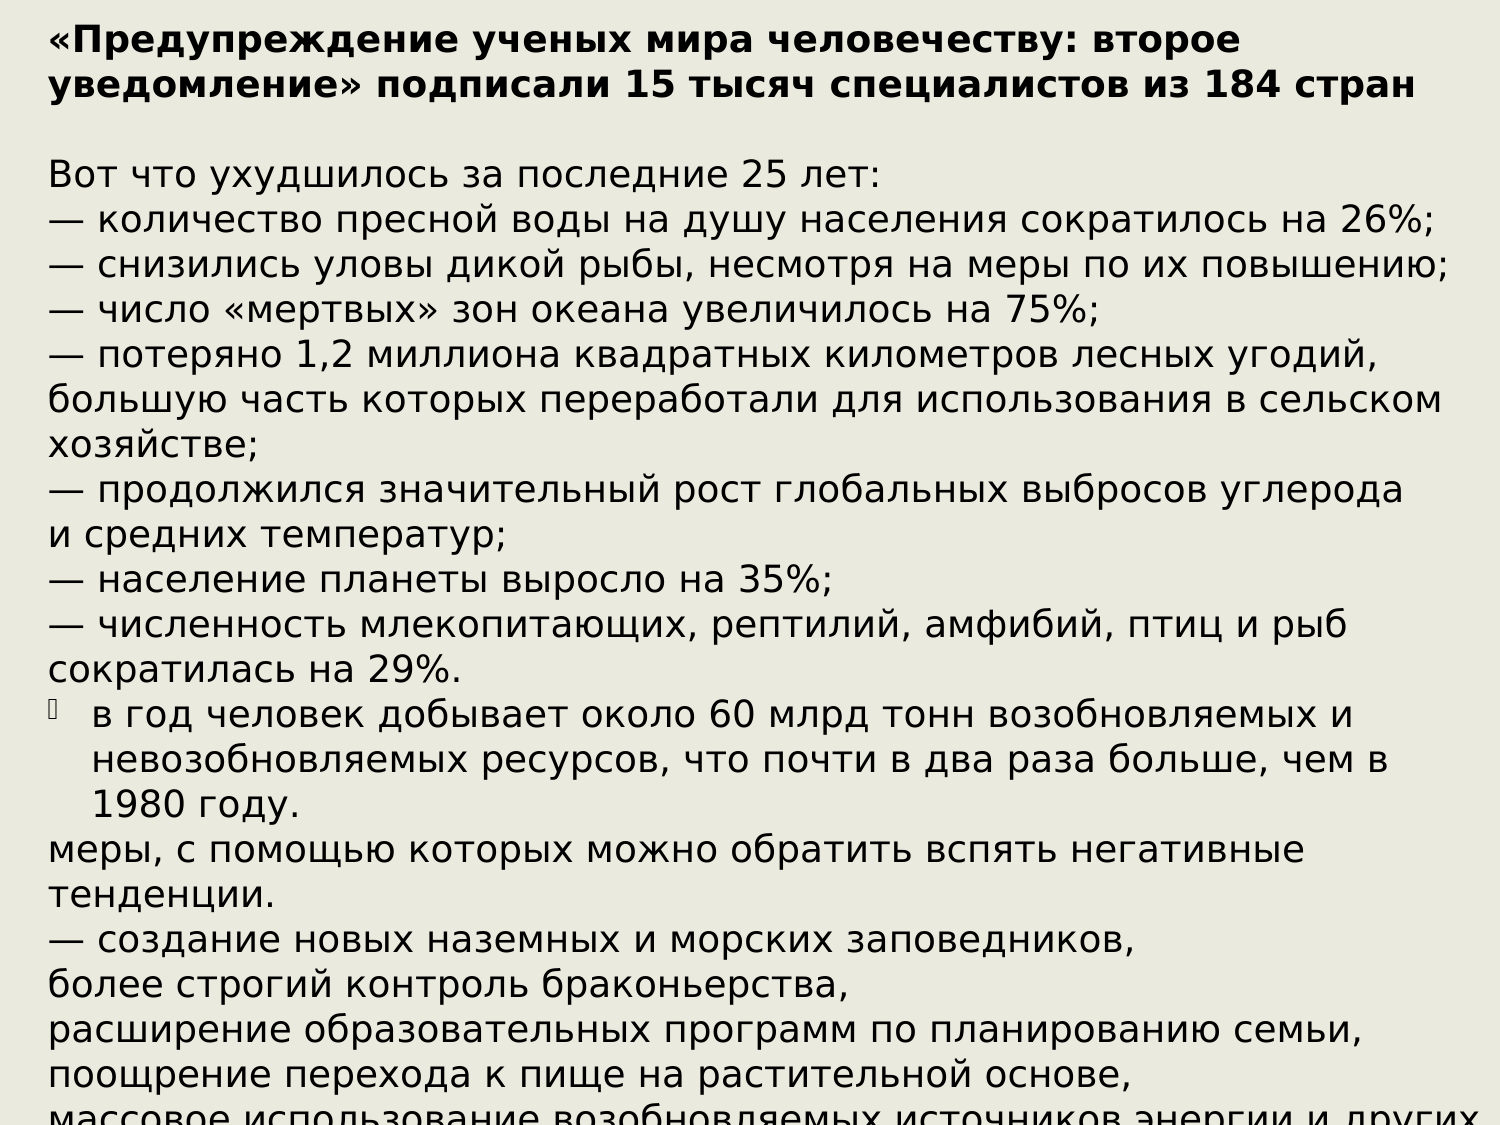

«Предупреждение ученых мира человечеству: второе уведомление» подписали 15 тысяч специалистов из 184 стран
Вот что ухудшилось за последние 25 лет:
— количество пресной воды на душу населения сократилось на 26%;
— снизились уловы дикой рыбы, несмотря на меры по их повышению;
— число «мертвых» зон океана увеличилось на 75%;
— потеряно 1,2 миллиона квадратных километров лесных угодий, большую часть которых переработали для использования в сельском хозяйстве;
— продолжился значительный рост глобальных выбросов углерода и средних температур;
— население планеты выросло на 35%;
— численность млекопитающих, рептилий, амфибий, птиц и рыб сократилась на 29%.
в год человек добывает около 60 млрд тонн возобновляемых и невозобновляемых ресурсов, что почти в два раза больше, чем в 1980 году.
меры, с помощью которых можно обратить вспять негативные тенденции.
— создание новых наземных и морских заповедников,
более строгий контроль браконьерства,
расширение образовательных программ по планированию семьи,
поощрение перехода к пище на растительной основе,
массовое использование возобновляемых источников энергии и других «зеленых» технологий.